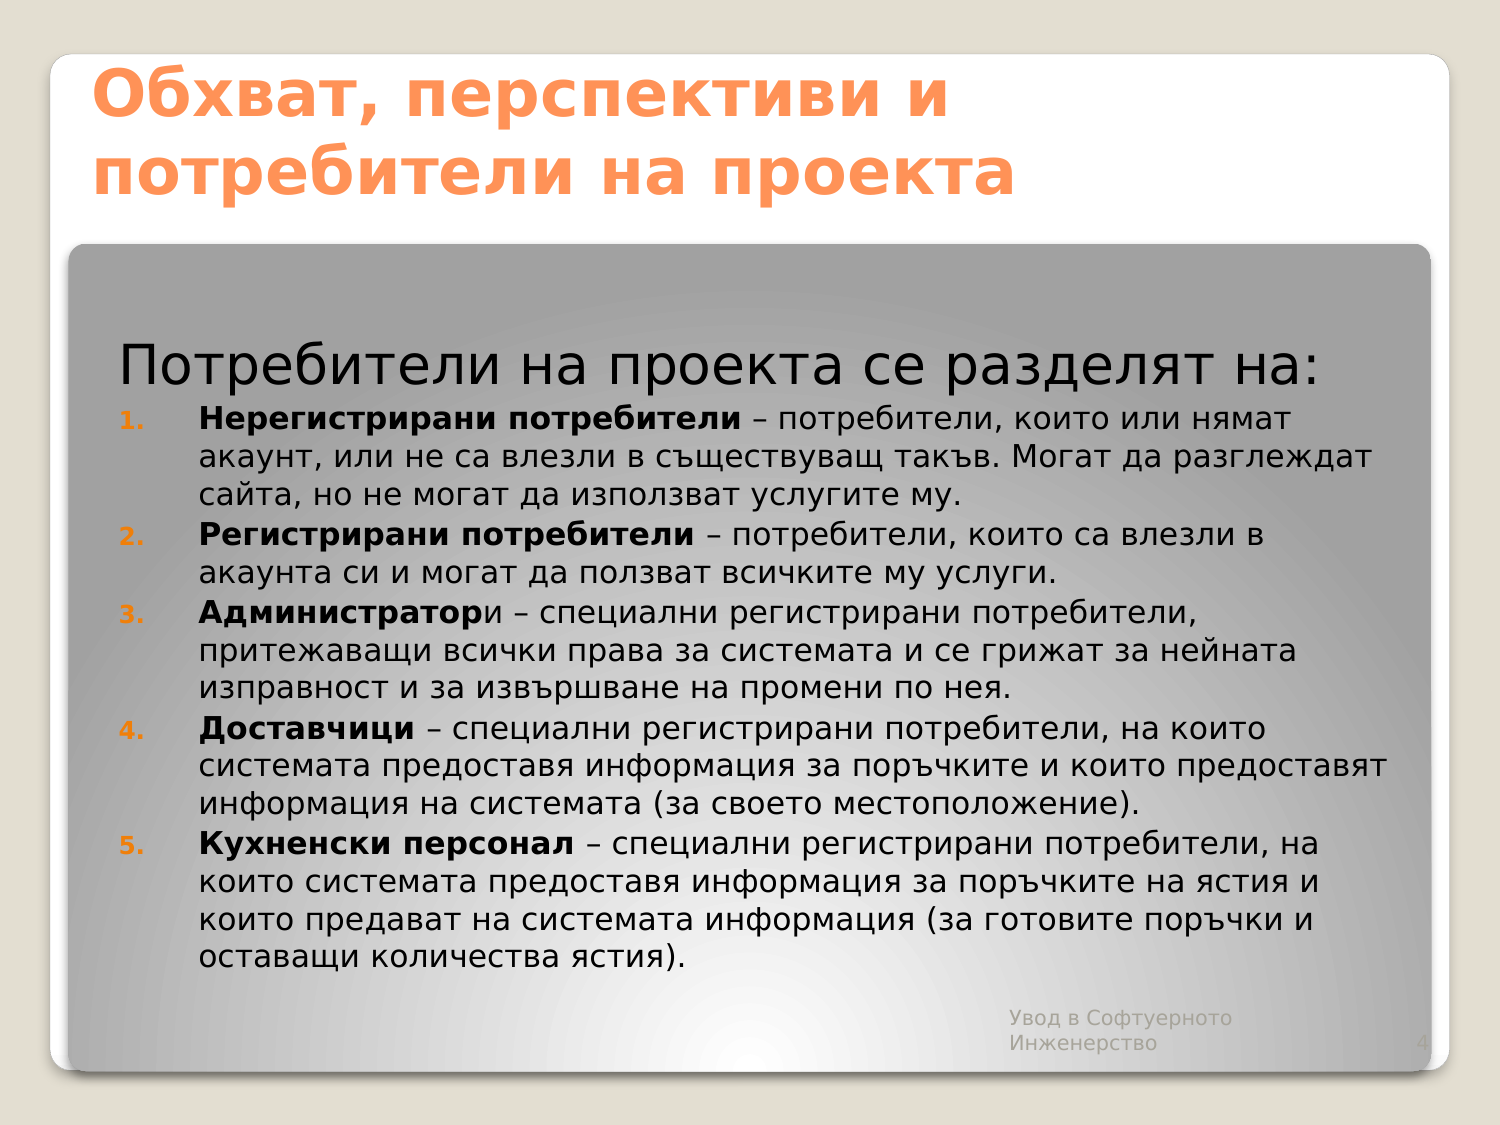

# Обхват, перспективи и потребители на проекта
Потребители на проекта се разделят на:
Нерегистрирани потребители – потребители, които или нямат акаунт, или не са влезли в съществуващ такъв. Могат да разглеждат сайта, но не могат да използват услугите му.
Регистрирани потребители – потребители, които са влезли в акаунта си и могат да ползват всичките му услуги.
Администратори – специални регистрирани потребители, притежаващи всички права за системата и се грижат за нейната изправност и за извършване на промени по нея.
Доставчици – специални регистрирани потребители, на които системата предоставя информация за поръчките и които предоставят информация на системата (за своето местоположение).
Кухненски персонал – специални регистрирани потребители, на които системата предоставя информация за поръчките на ястия и които предават на системата информация (за готовите поръчки и оставащи количества ястия).

Увод в Софтуерното Инженерство
4